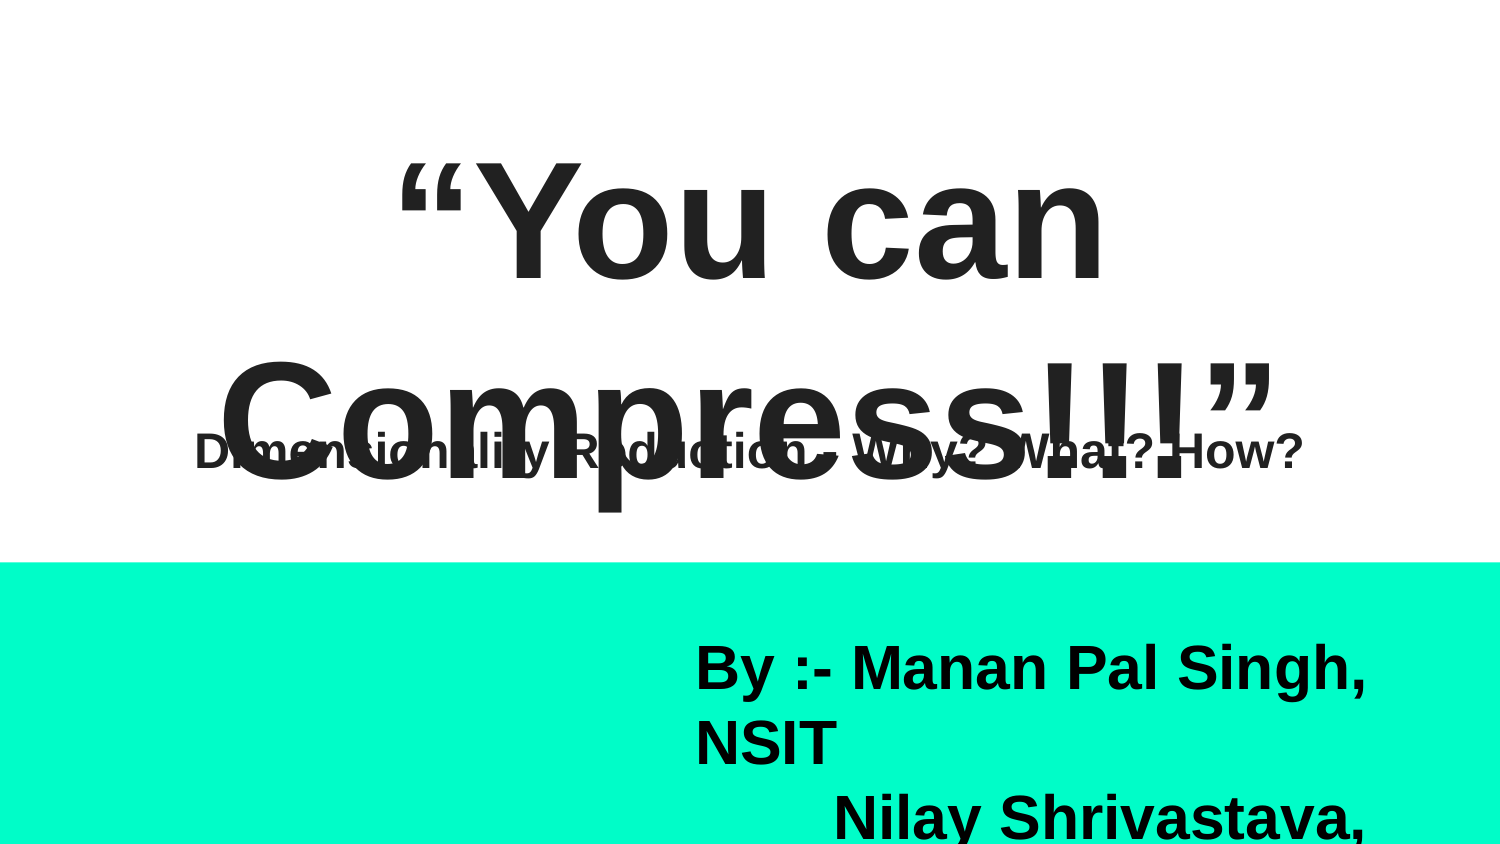

# “You can Compress!!!”
Dimensionality Reduction - Why? What? How?

By :- Manan Pal Singh, NSIT
        Nilay Shrivastava, NSIT